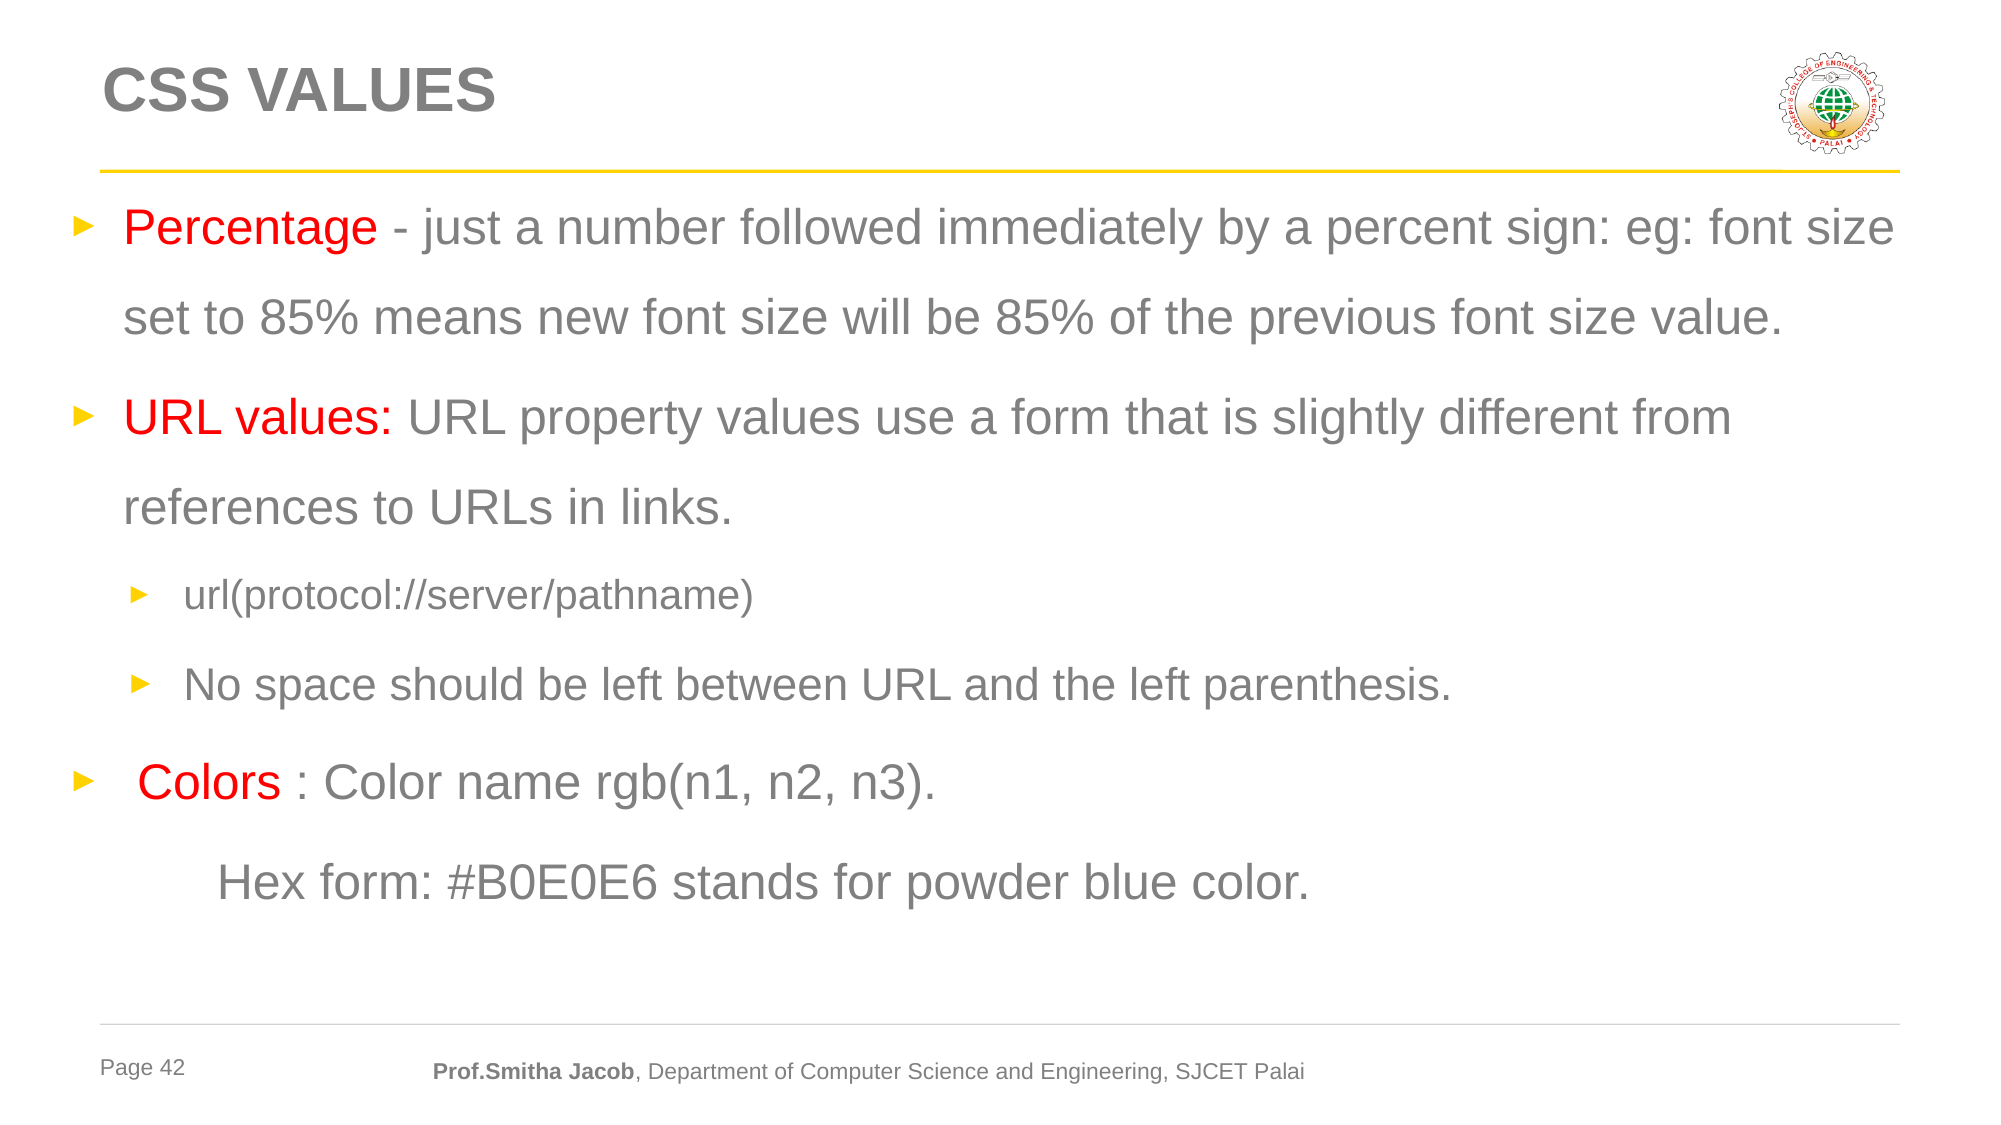

# CSS VALUES
Percentage - just a number followed immediately by a percent sign: eg: font size set to 85% means new font size will be 85% of the previous font size value.
URL values: URL property values use a form that is slightly different from references to URLs in links.
url(protocol://server/pathname)
No space should be left between URL and the left parenthesis.
 Colors : Color name rgb(n1, n2, n3).
	Hex form: #B0E0E6 stands for powder blue color.